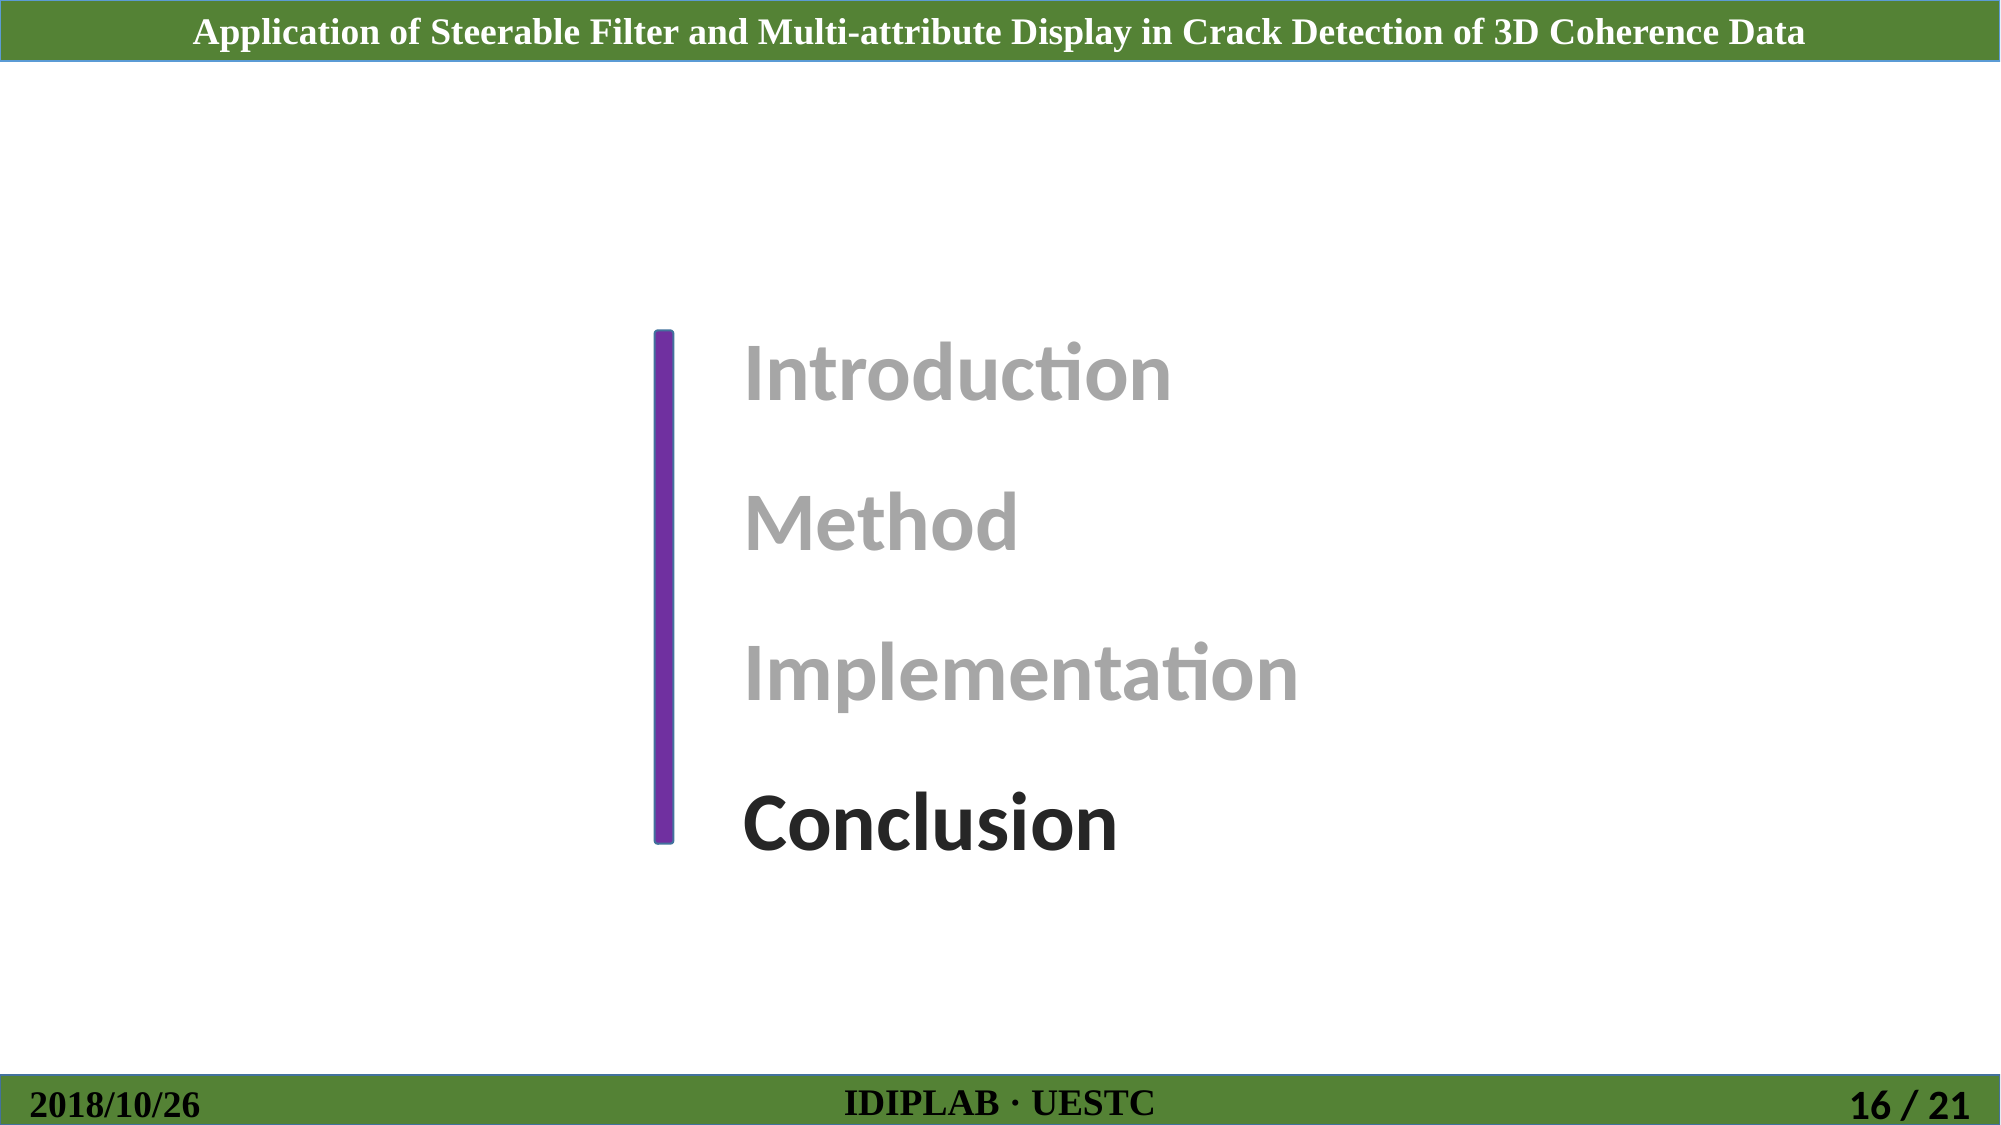

Introduction
Method
Implementation
Conclusion

IDIPLAB · UESTC
2018/10/26
16 / 21